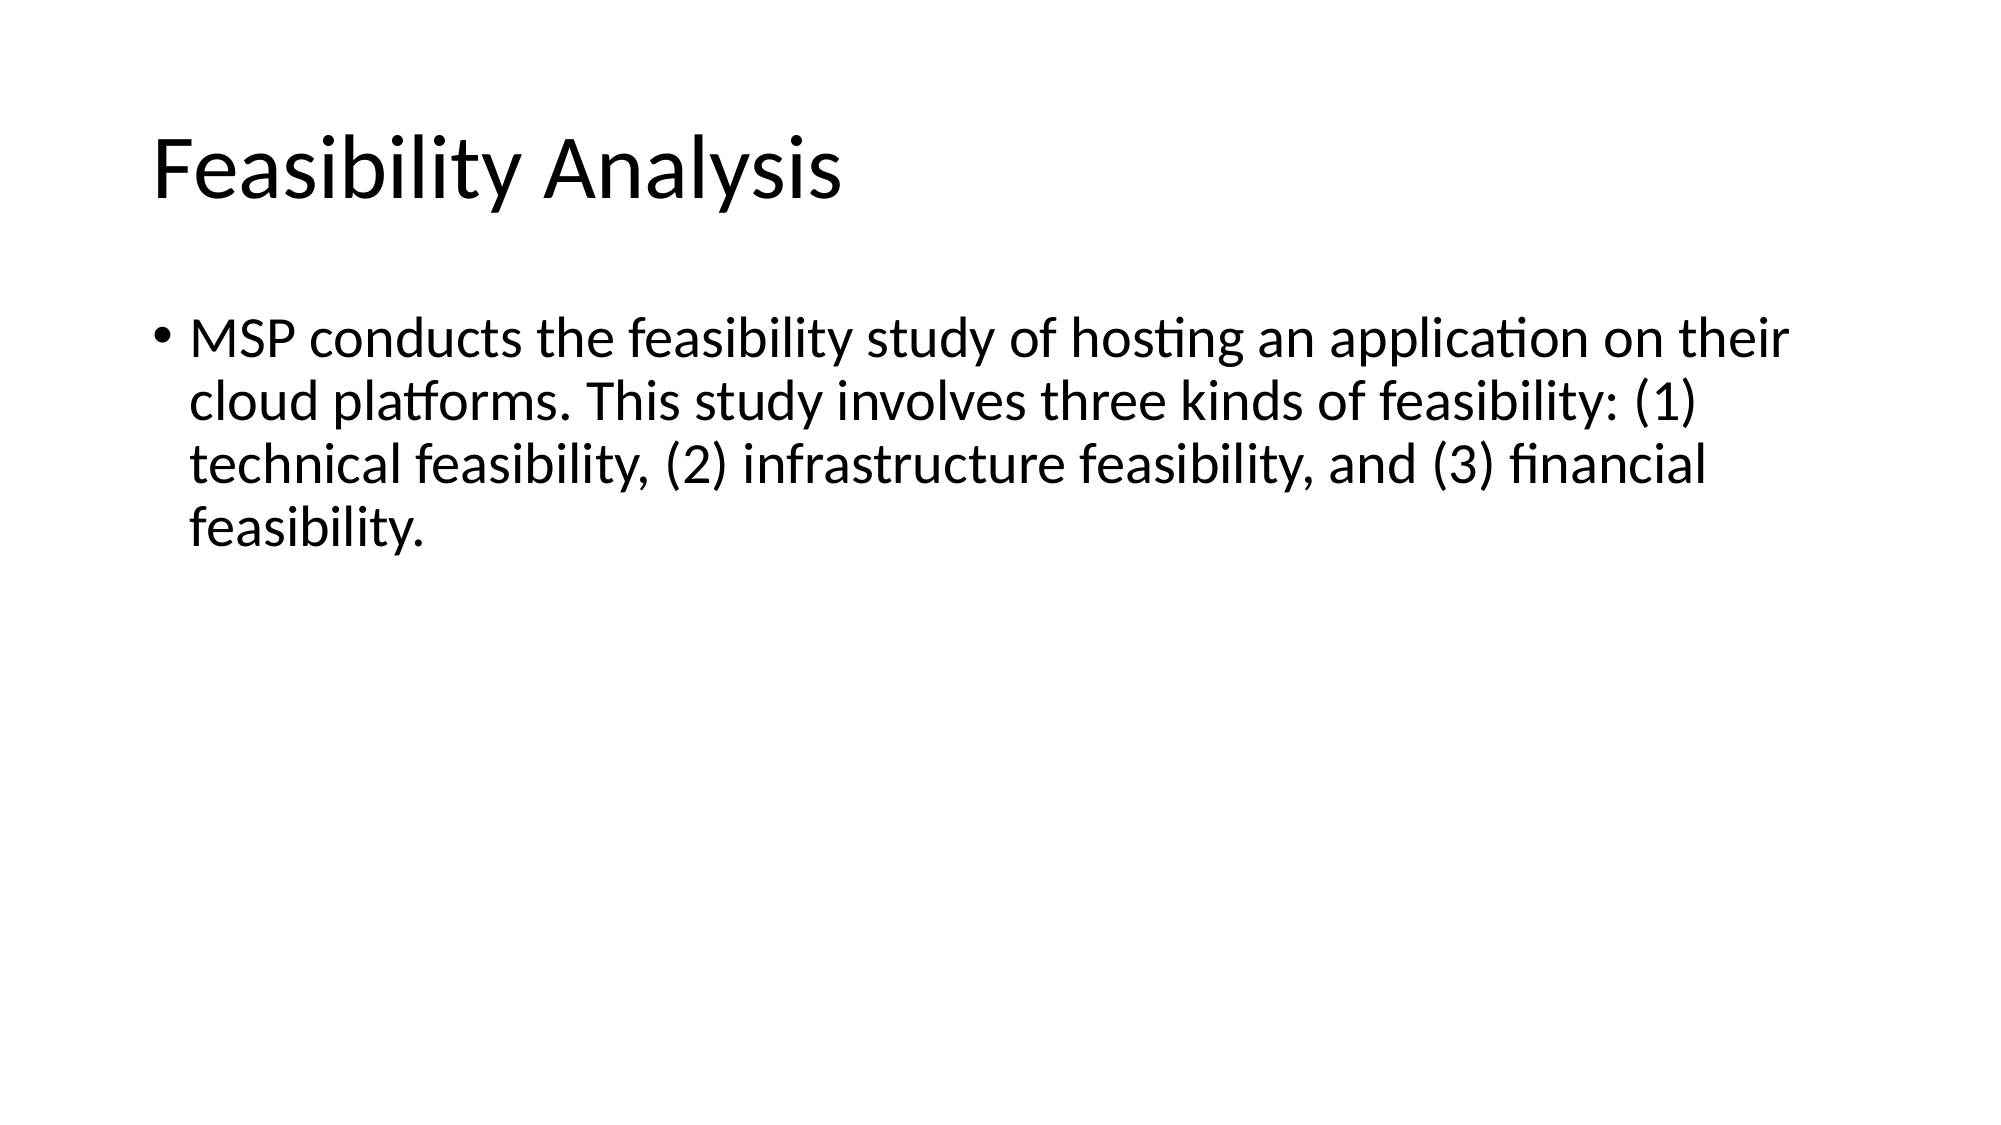

# Feasibility Analysis
MSP conducts the feasibility study of hosting an application on their cloud platforms. This study involves three kinds of feasibility: (1) technical feasibility, (2) infrastructure feasibility, and (3) financial feasibility.